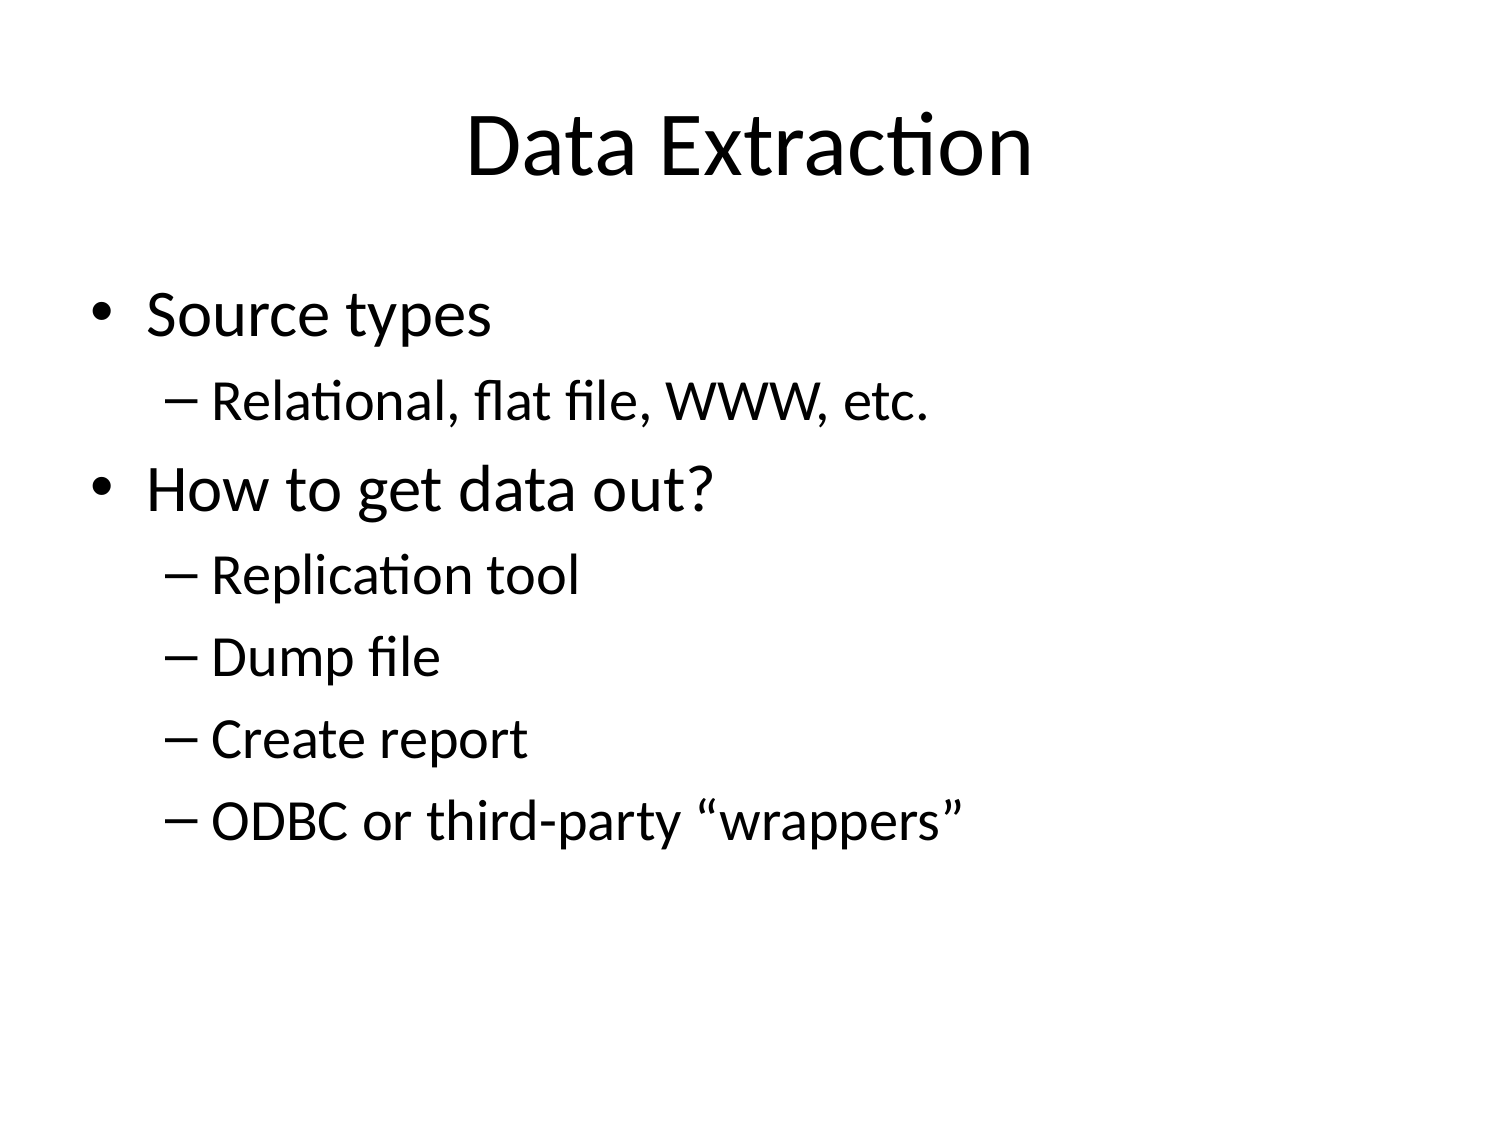

# Data Extraction
Source types
Relational, flat file, WWW, etc.
How to get data out?
Replication tool
Dump file
Create report
ODBC or third-party “wrappers”